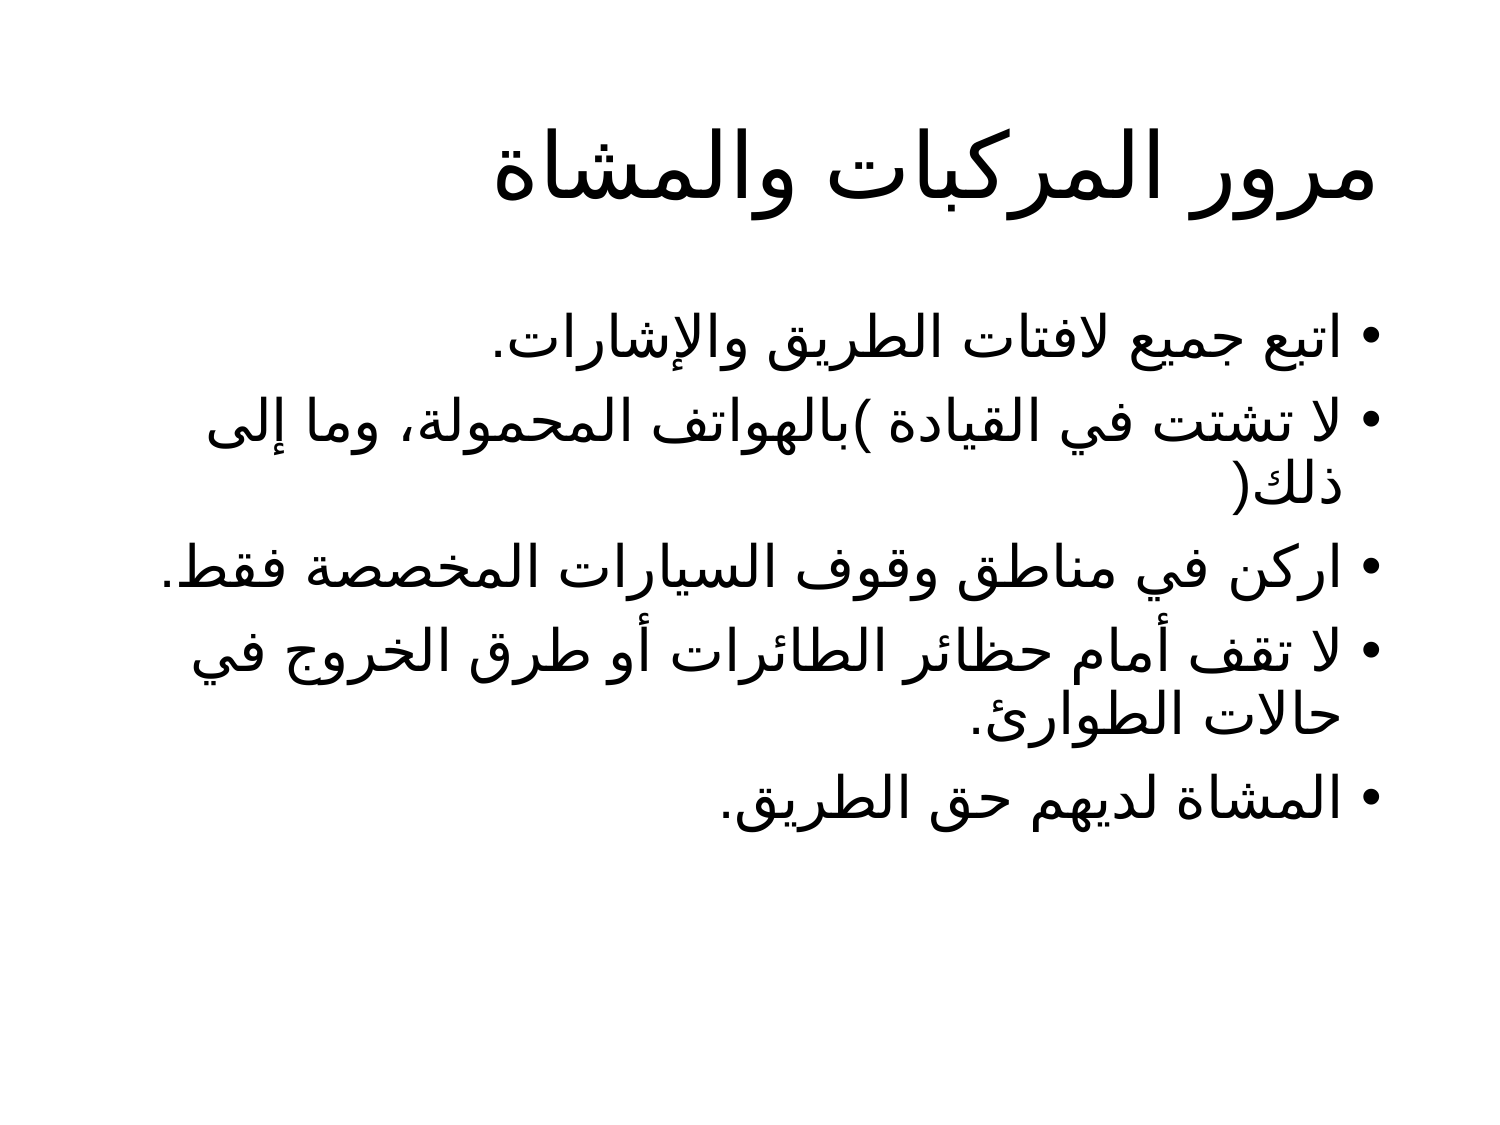

# مرور المركبات والمشاة
اتبع جميع لافتات الطريق والإشارات.
لا تشتت في القيادة )بالهواتف المحمولة، وما إلى ذلك(
اركن في مناطق وقوف السيارات المخصصة فقط.
لا تقف أمام حظائر الطائرات أو طرق الخروج في حالات الطوارئ.
المشاة لديهم حق الطريق.